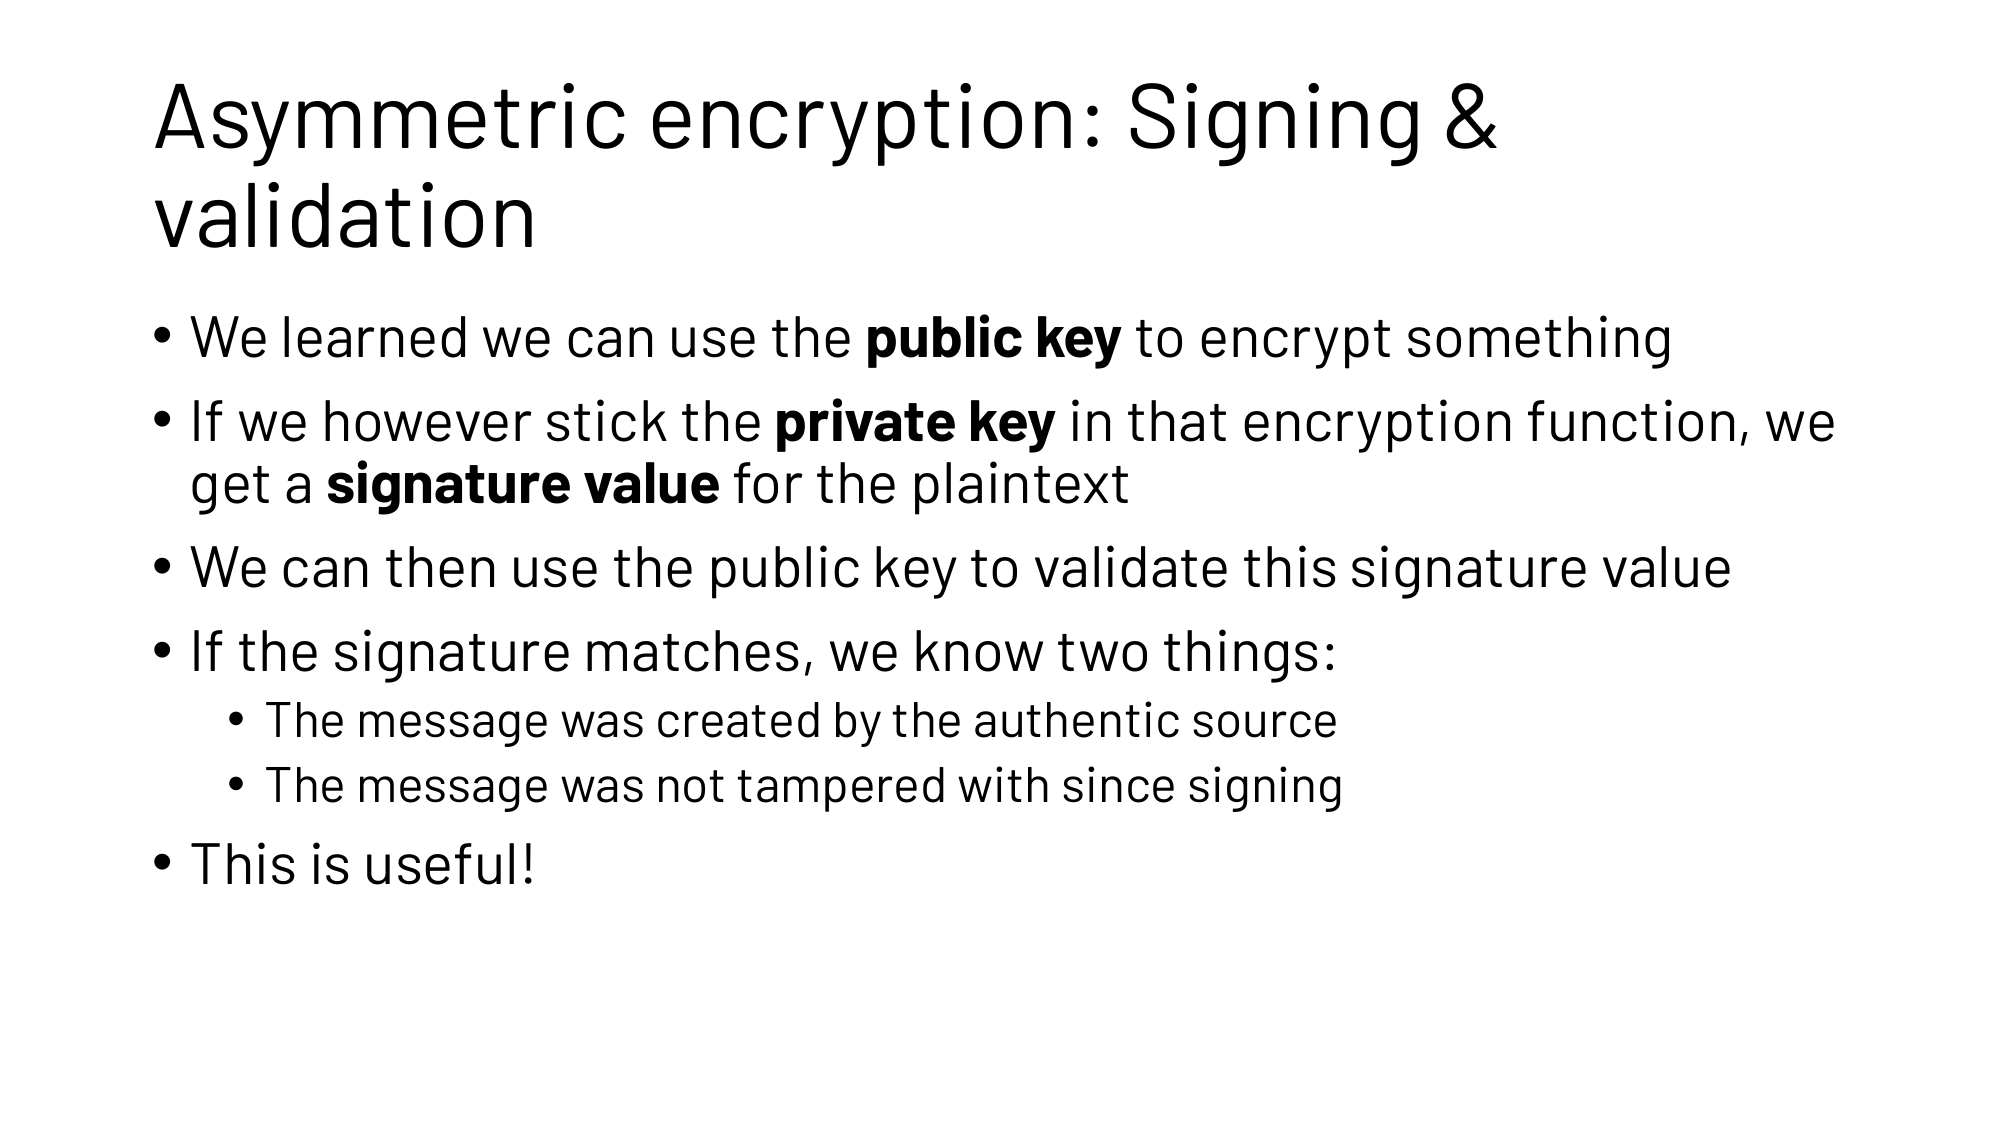

# Asymmetric encryption: Signing & validation
We learned we can use the public key to encrypt something
If we however stick the private key in that encryption function, we get a signature value for the plaintext
We can then use the public key to validate this signature value
If the signature matches, we know two things:
The message was created by the authentic source
The message was not tampered with since signing
This is useful!